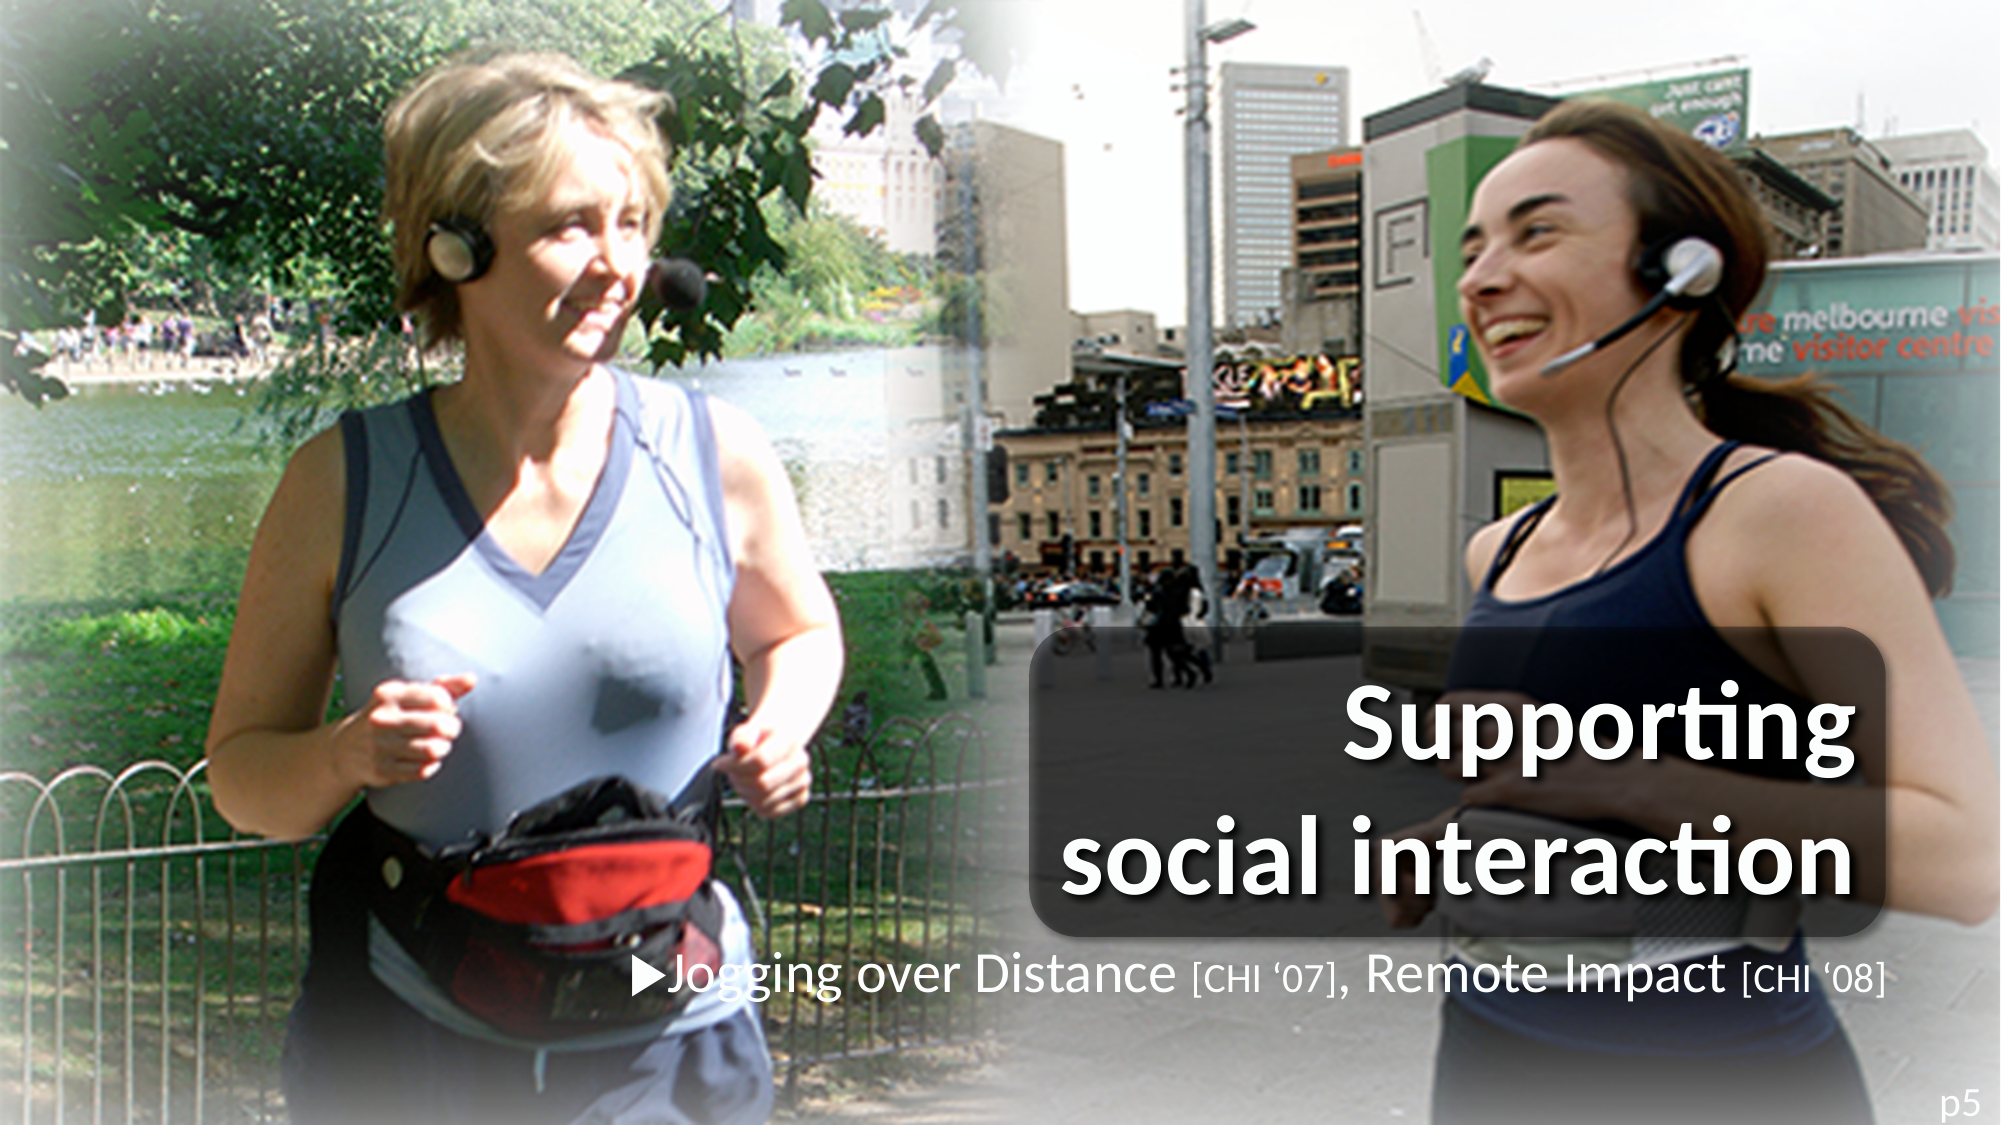

Supporting
social interaction
▶Jogging over Distance [CHI ‘07], Remote Impact [CHI ‘08]
p5